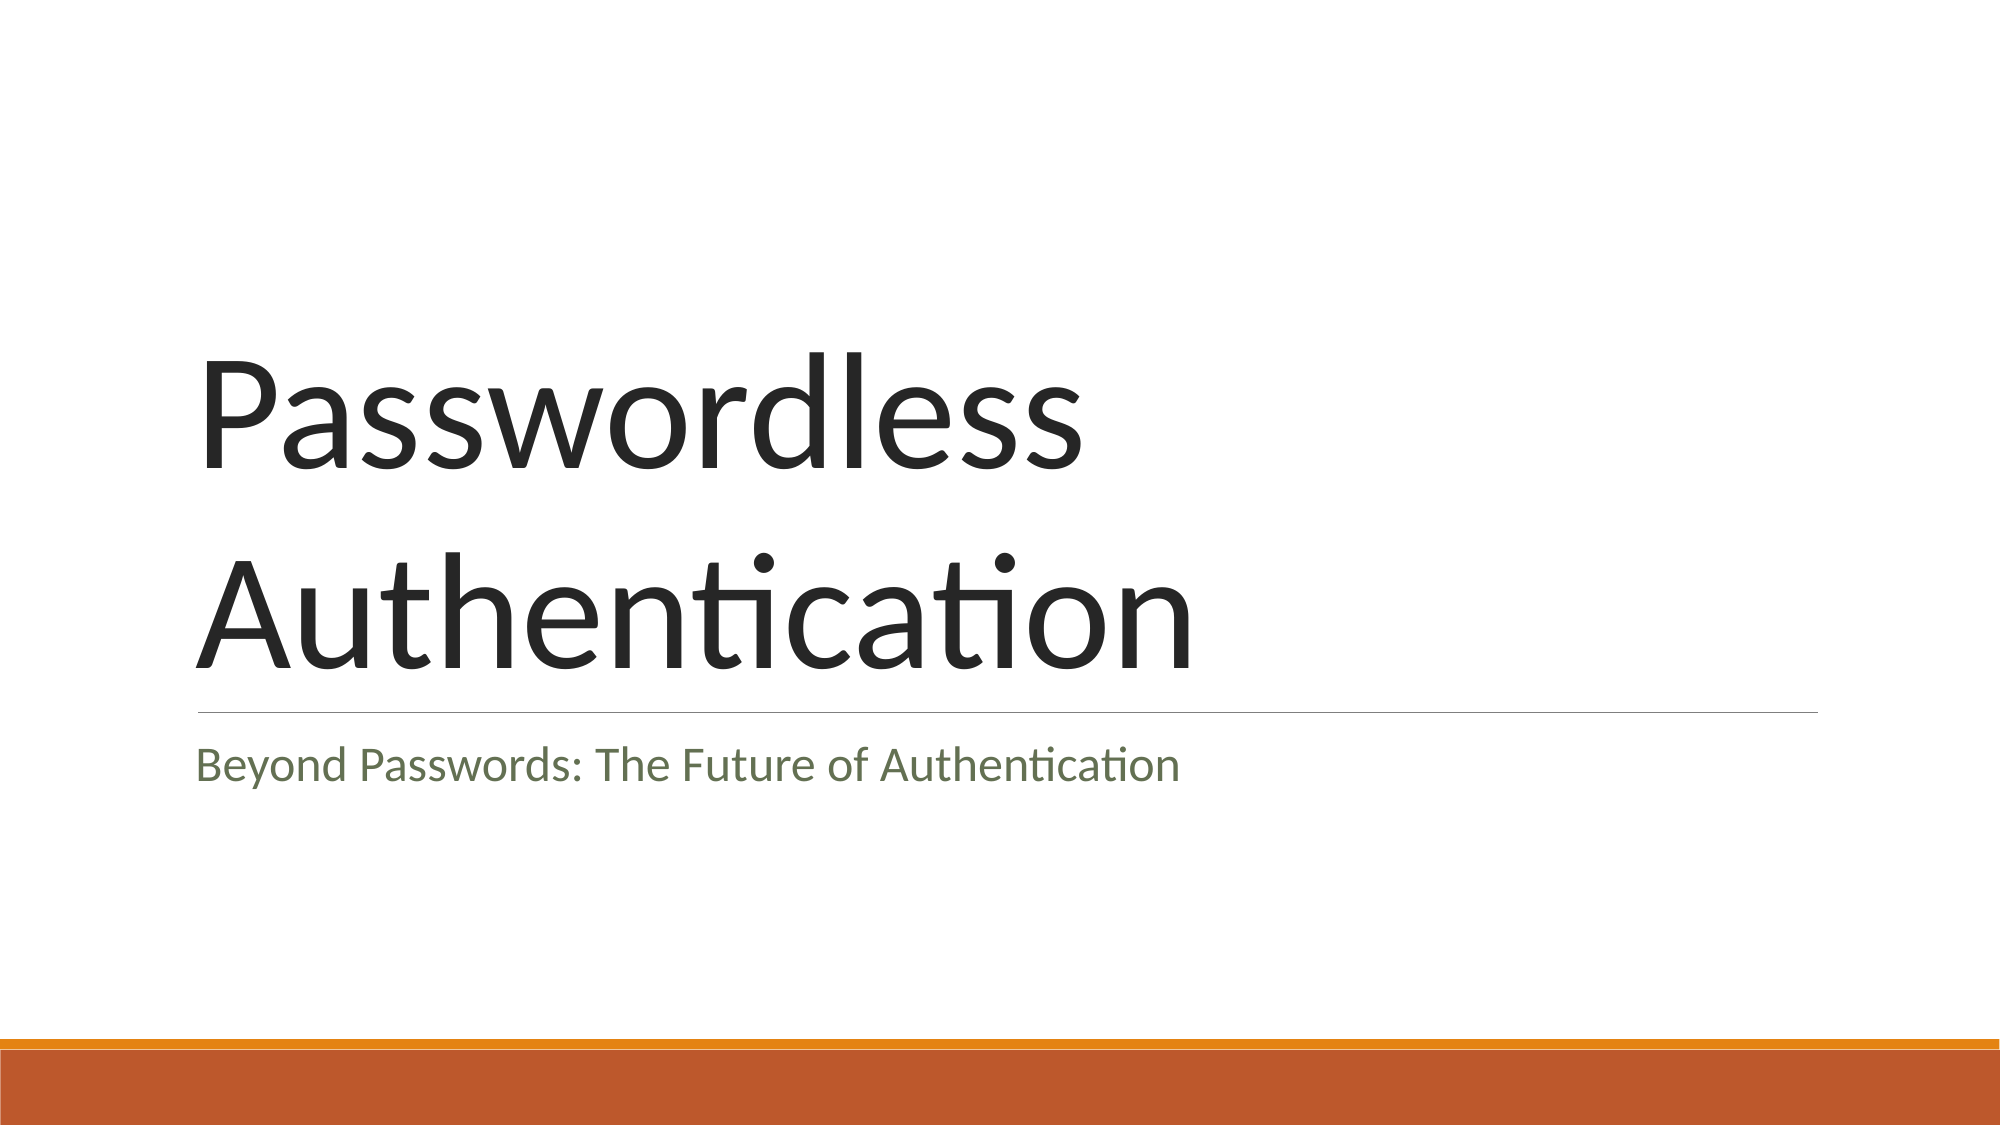

# Passwordless
Authentication
Beyond Passwords: The Future of Authentication